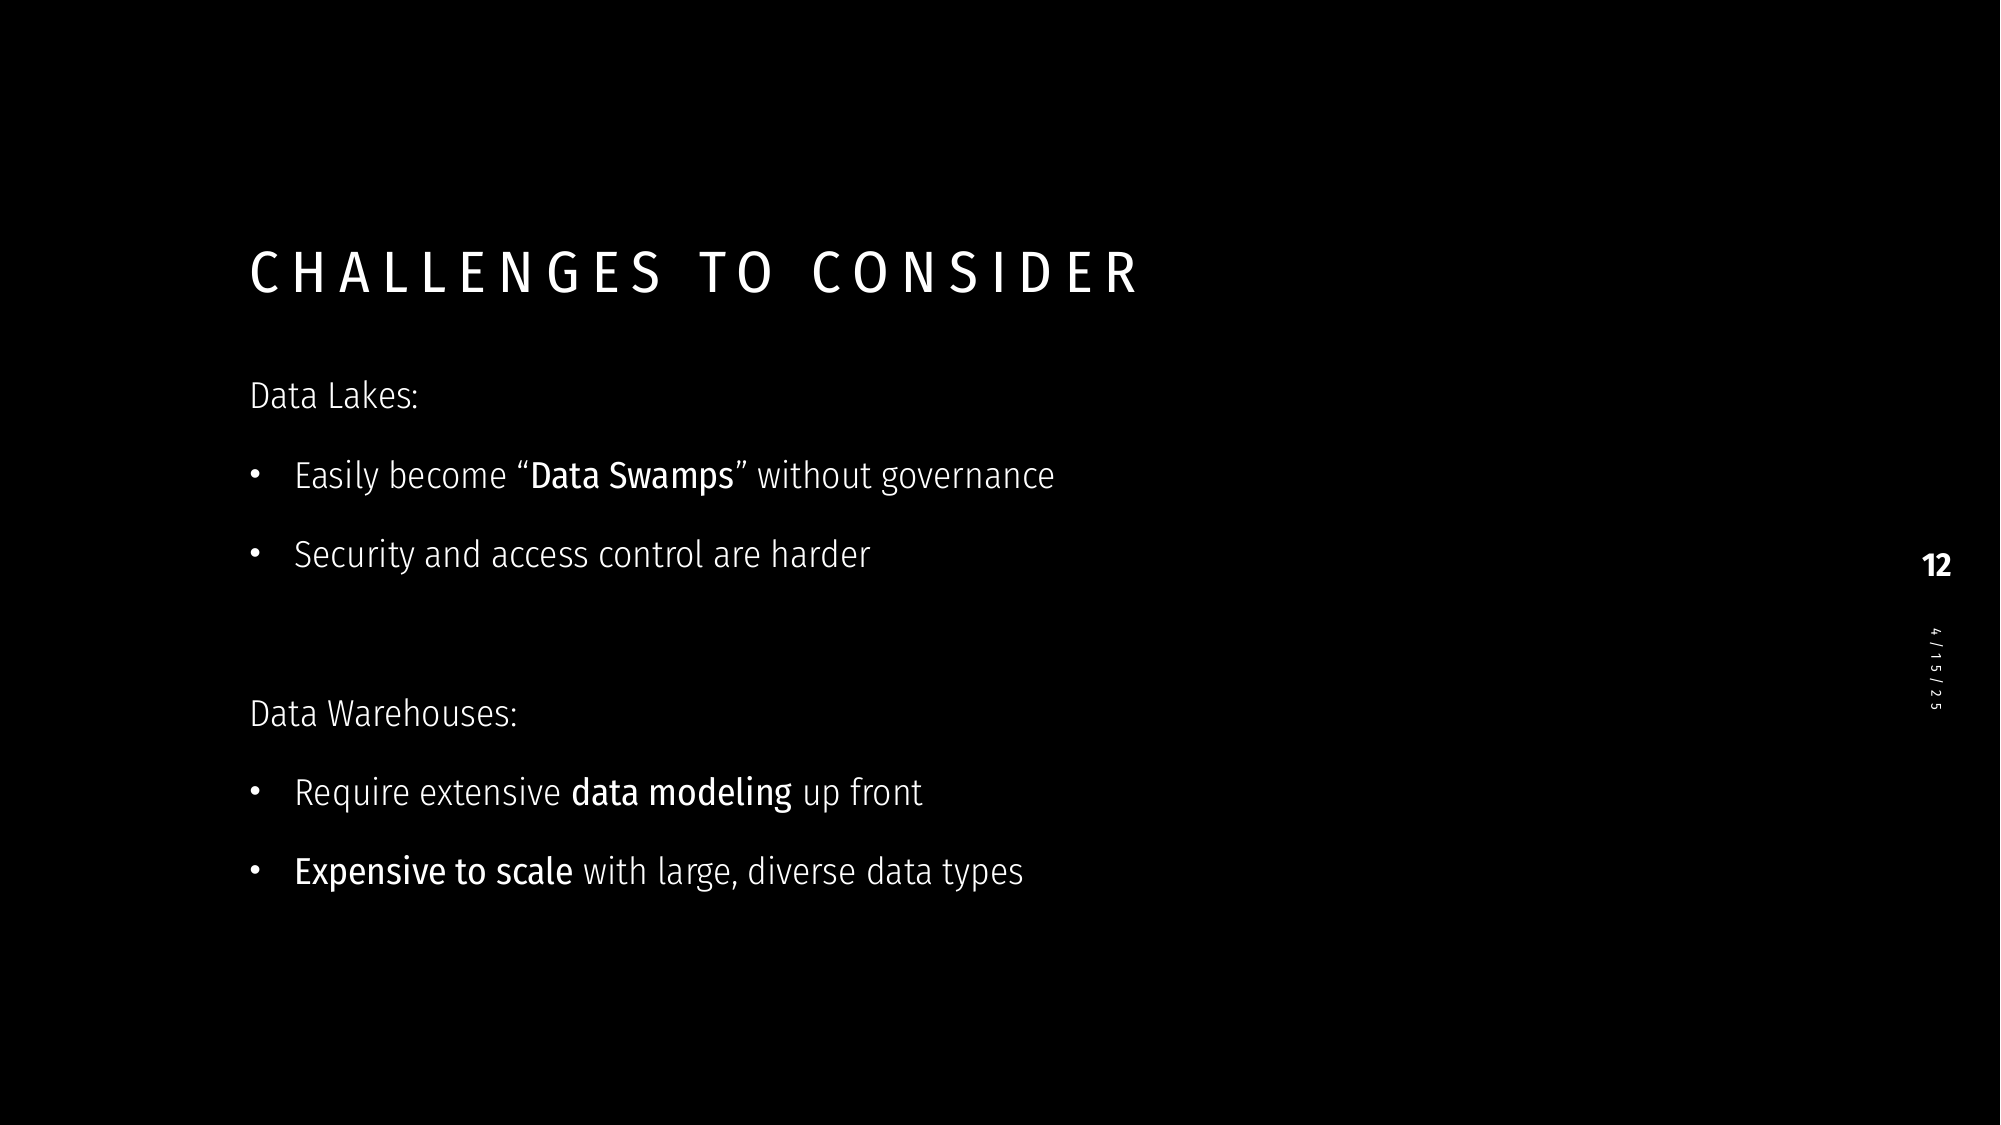

# Challenges to Consider

Data Lakes:
Easily become “Data Swamps” without governance
Security and access control are harder

Data Warehouses:
Require extensive data modeling up front
Expensive to scale with large, diverse data types

12
4/15/25